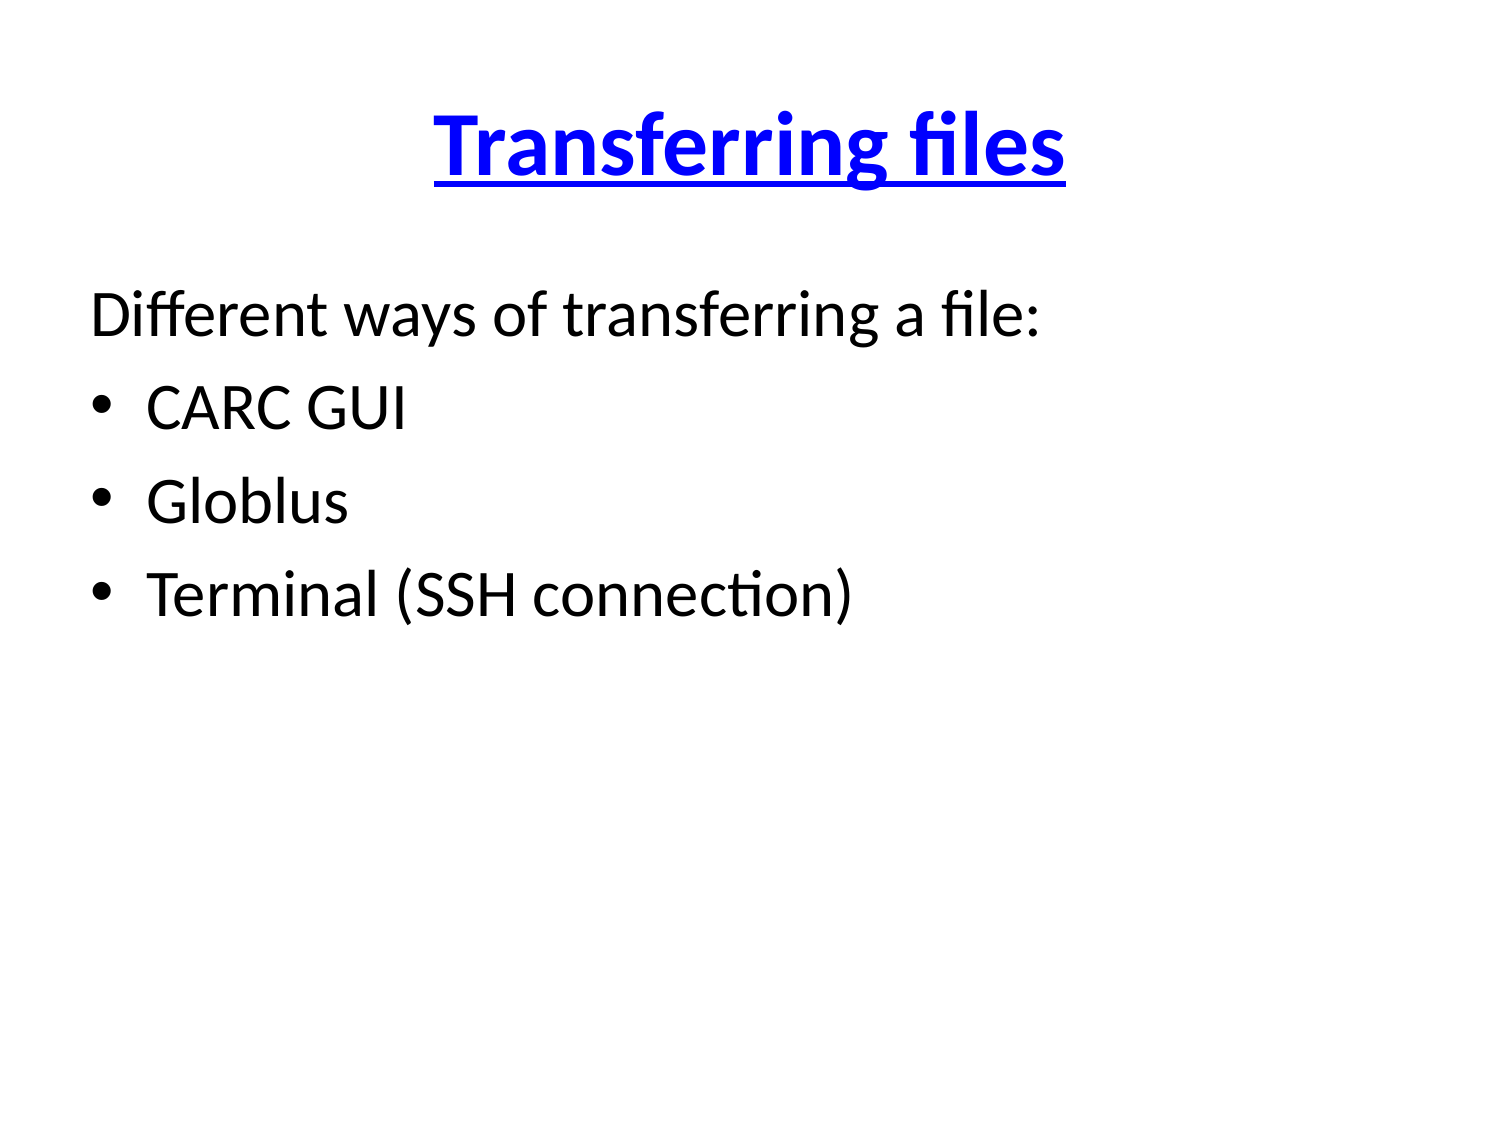

# Transferring files
Different ways of transferring a file:
CARC GUI
Globlus
Terminal (SSH connection)